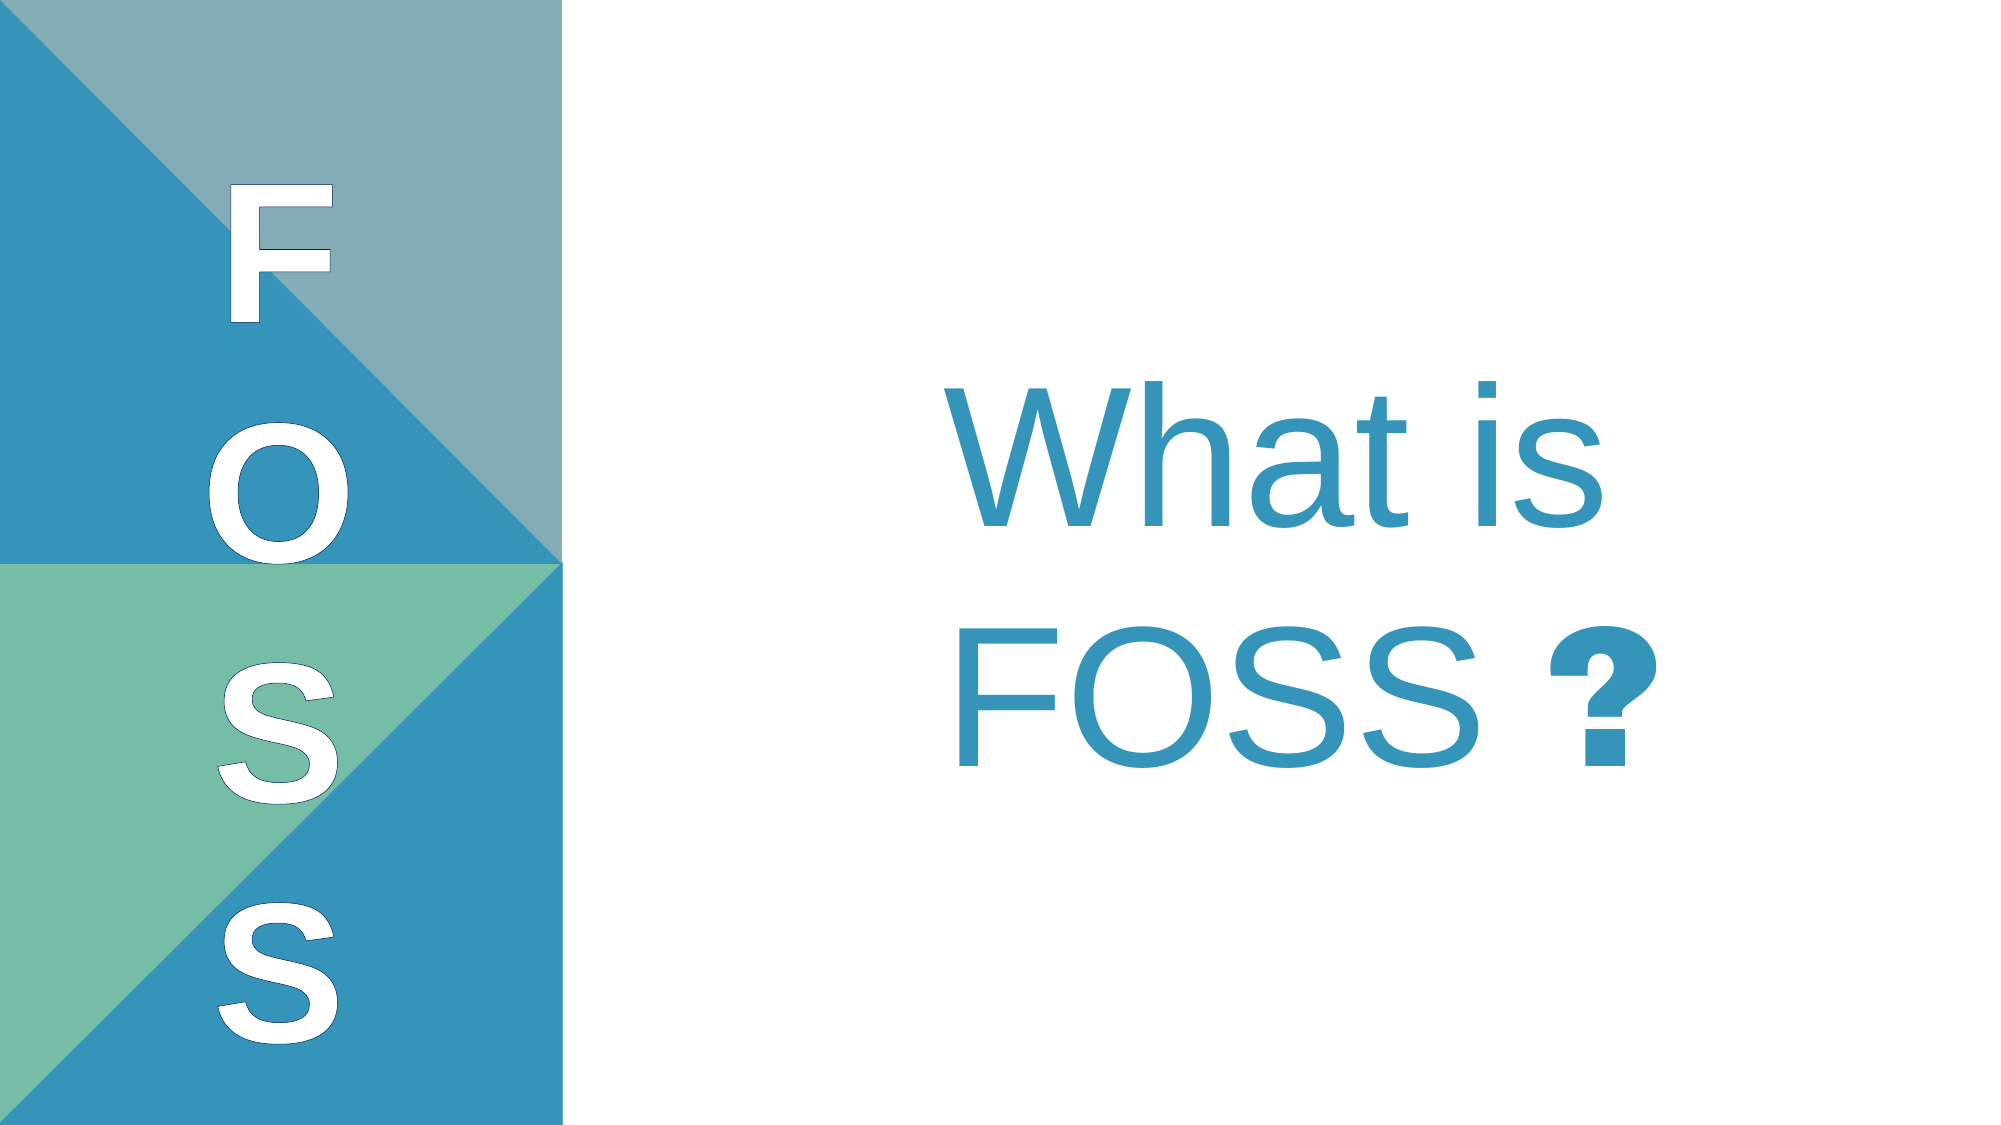

F
O
S
S
What is
FOSS ?